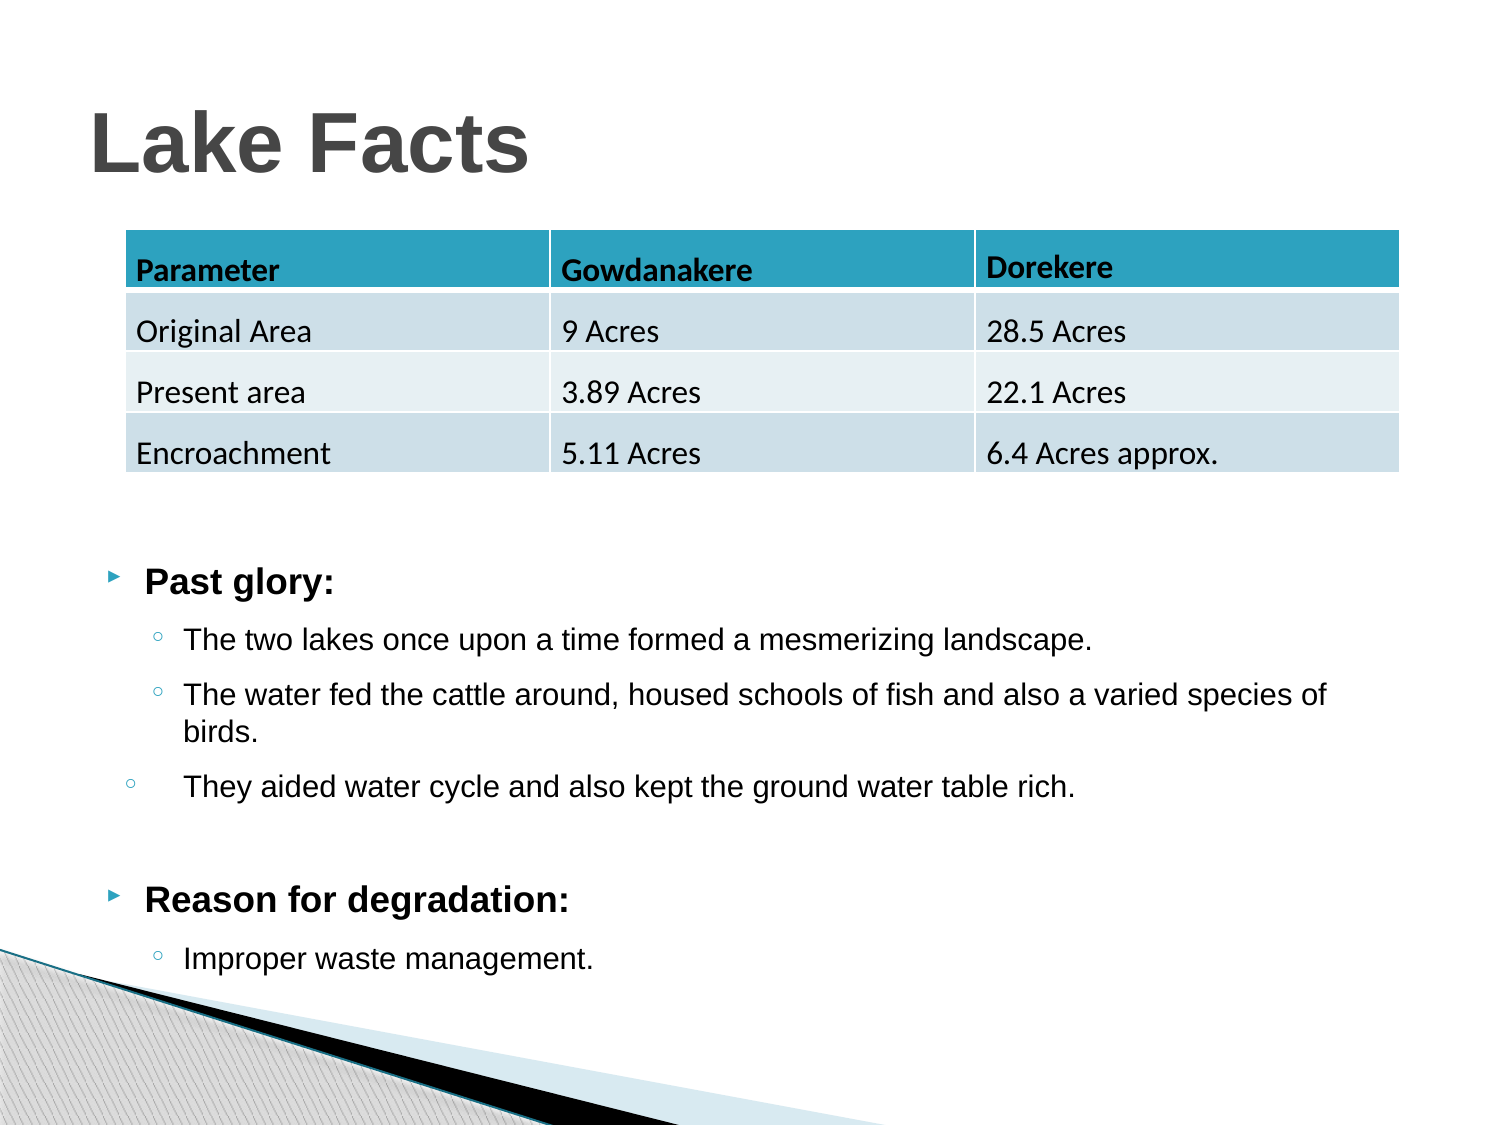

# Lake Facts
| Parameter | Gowdanakere | Dorekere |
| --- | --- | --- |
| Original Area | 9 Acres | 28.5 Acres |
| Present area | 3.89 Acres | 22.1 Acres |
| Encroachment | 5.11 Acres | 6.4 Acres approx. |
Past glory:
The two lakes once upon a time formed a mesmerizing landscape.
The water fed the cattle around, housed schools of fish and also a varied species of birds.
They aided water cycle and also kept the ground water table rich.

Reason for degradation:
Improper waste management.